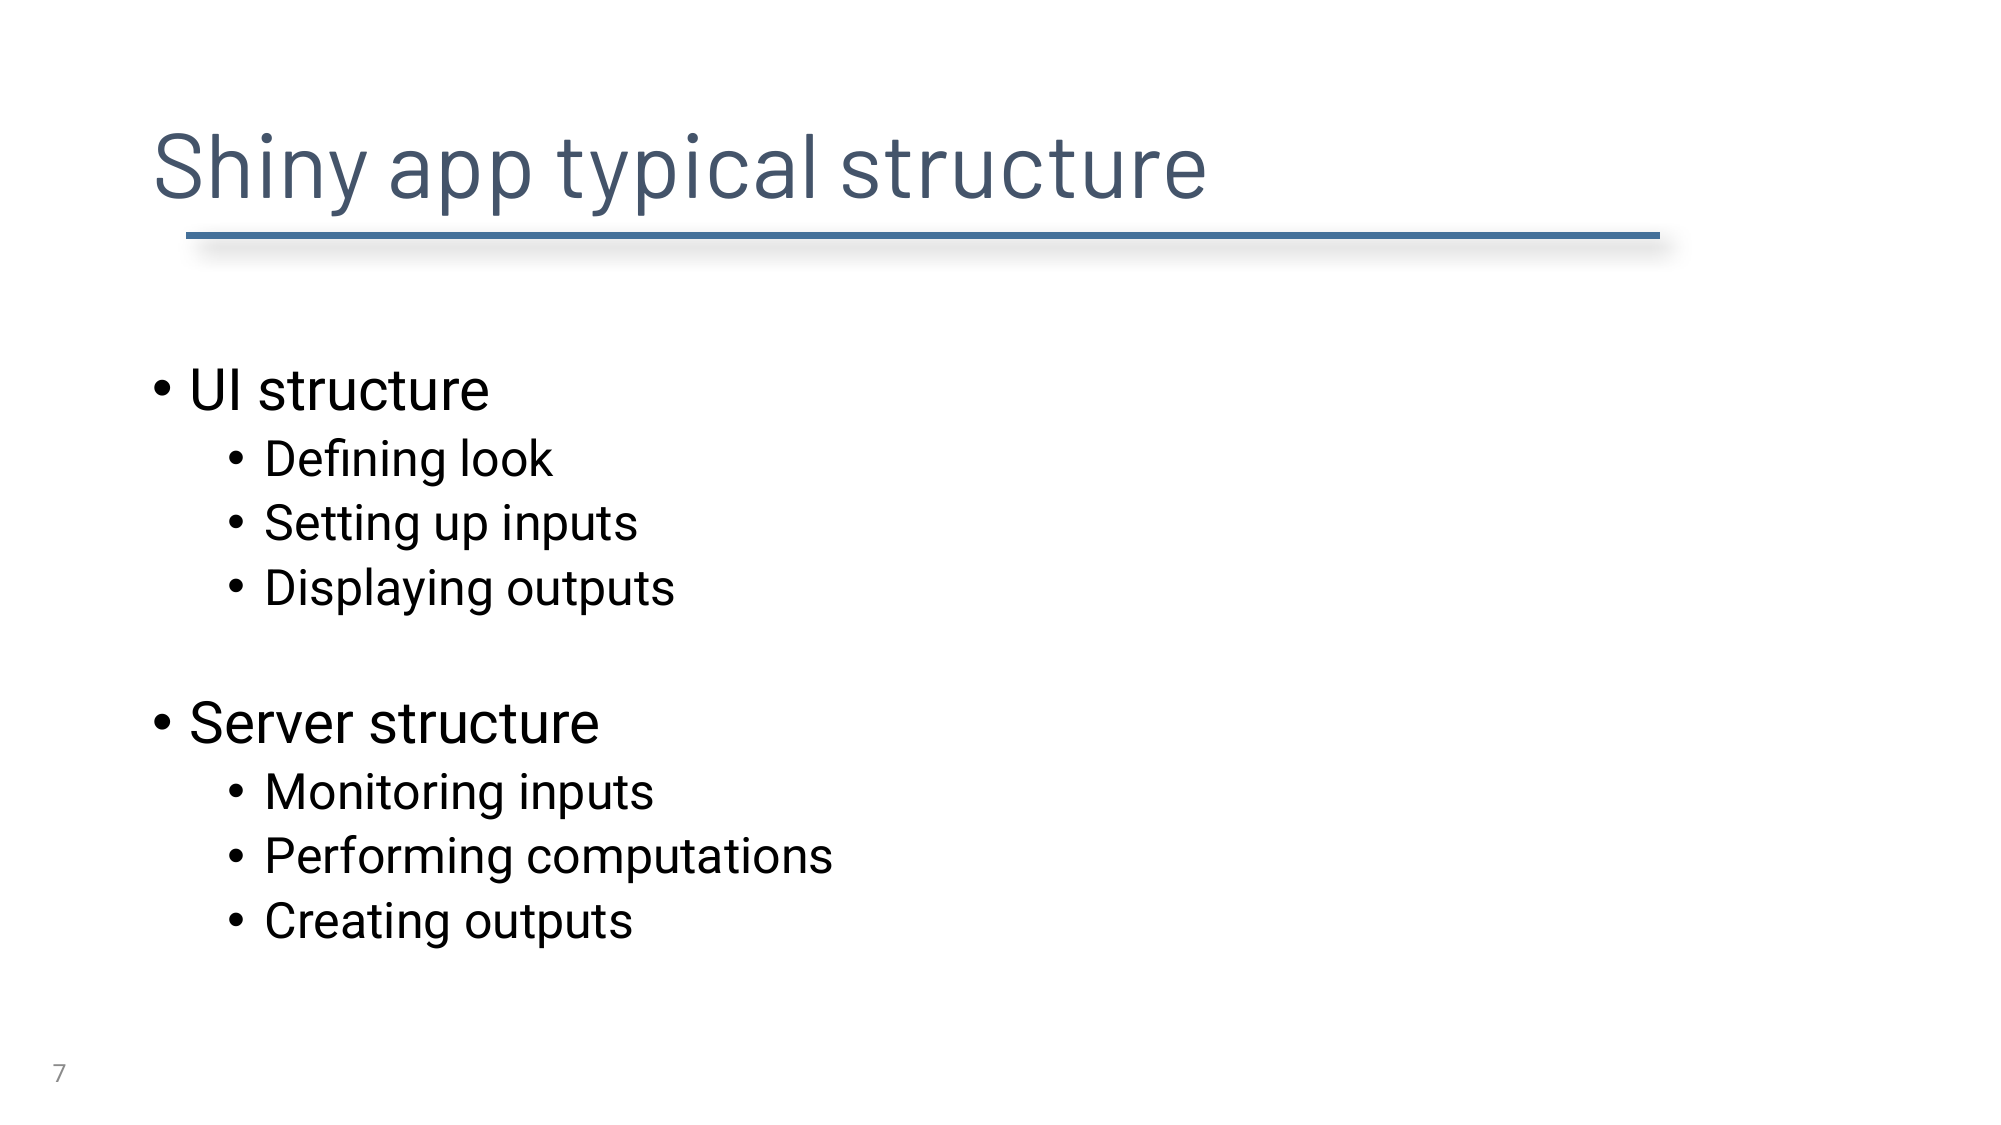

# Shiny app typical structure
UI structure
Defining look
Setting up inputs
Displaying outputs

Server structure
Monitoring inputs
Performing computations
Creating outputs

7